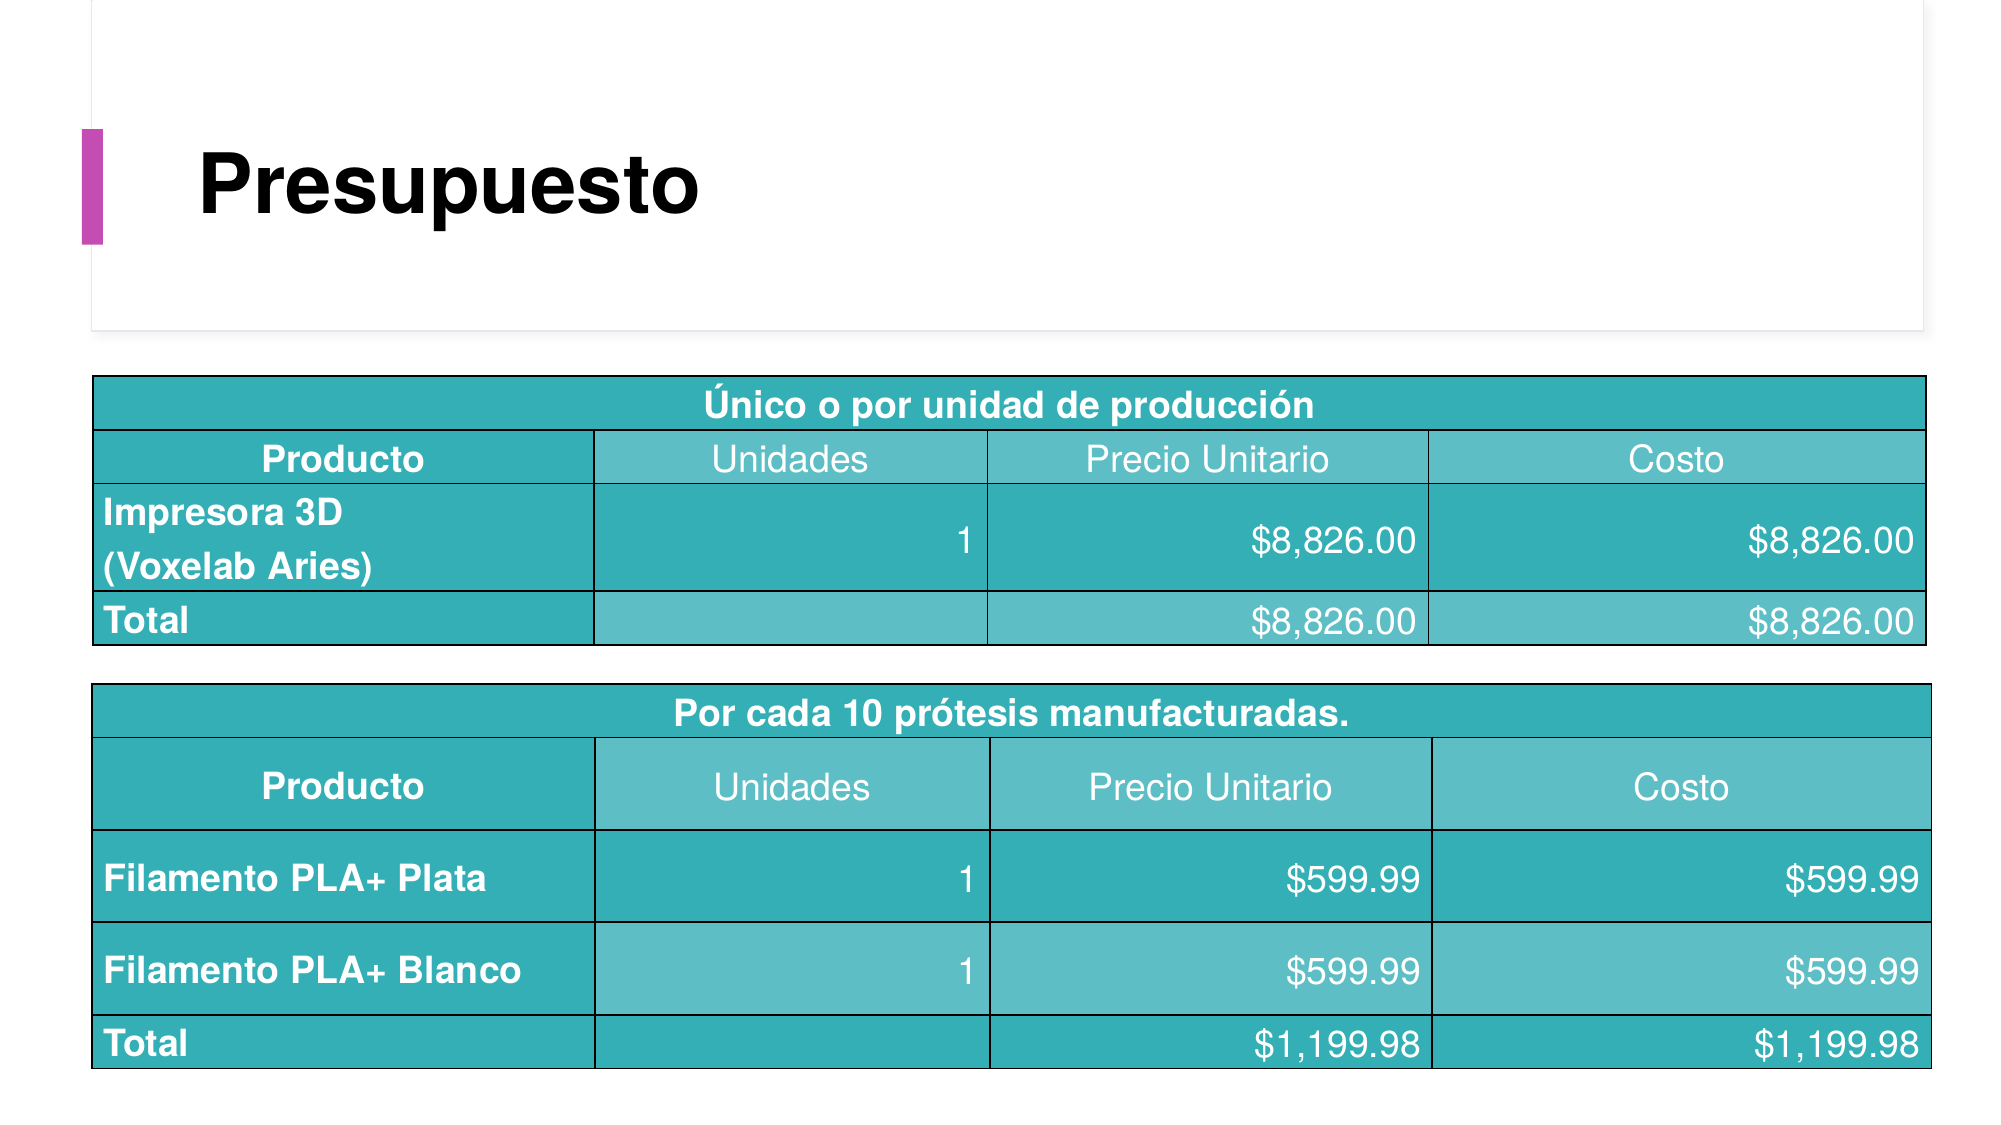

# Presupuesto
| Único o por unidad de producción |  |  |  |
| --- | --- | --- | --- |
| Producto | Unidades | Precio Unitario | Costo |
| Impresora 3D (Voxelab Aries) | 1 | $8,826.00 | $8,826.00 |
| Total |  | $8,826.00 | $8,826.00 |

| Por cada 10 prótesis manufacturadas. |  |  |  |
| --- | --- | --- | --- |
| Producto | Unidades | Precio Unitario | Costo |
| Filamento PLA+ Plata | 1 | $599.99 | $599.99 |
| Filamento PLA+ Blanco | 1 | $599.99 | $599.99 |
| Total |  | $1,199.98 | $1,199.98 |